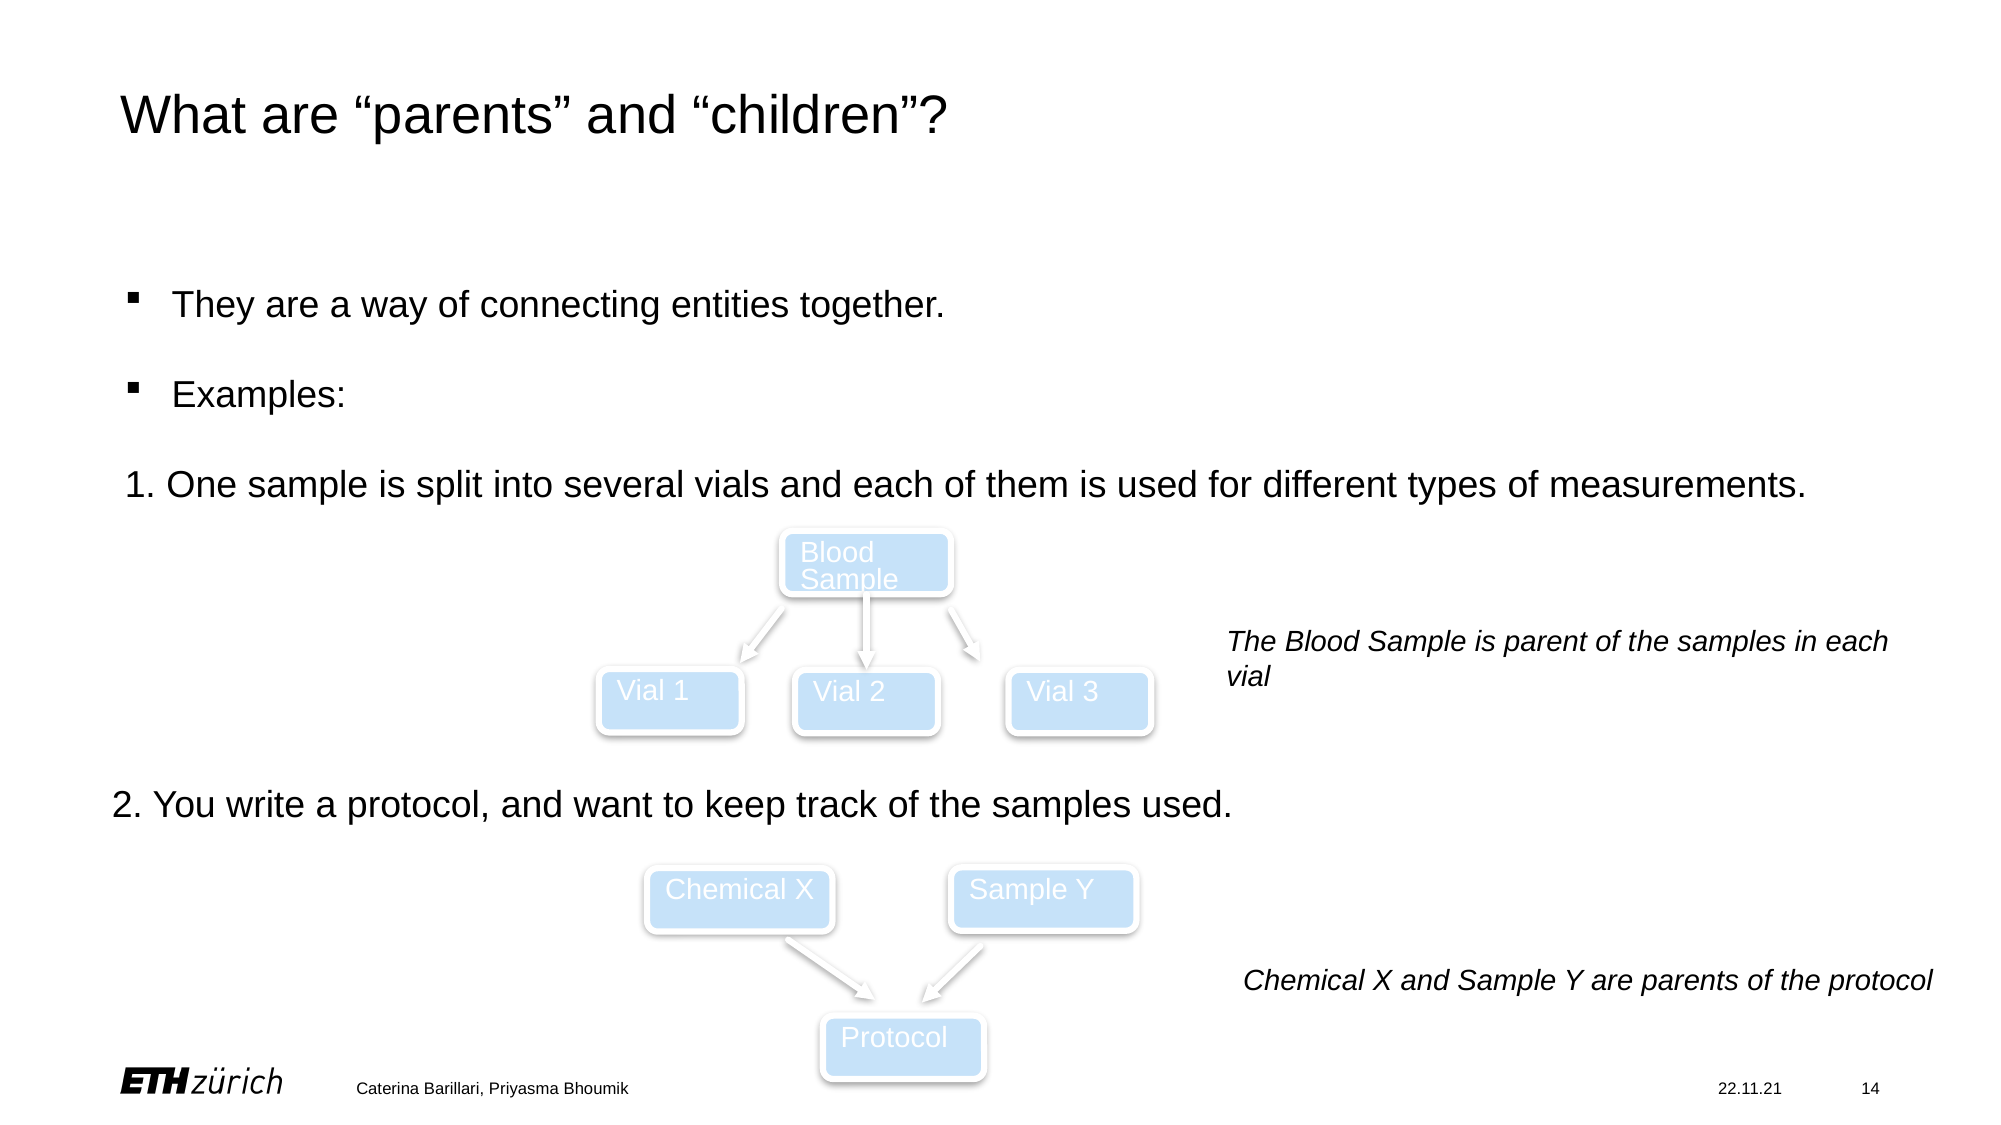

# What are “parents” and “children”?
They are a way of connecting entities together.

Examples:

1. One sample is split into several vials and each of them is used for different types of measurements.
Blood Sample
Vial 1
Vial 2
Vial 3
The Blood Sample is parent of the samples in each vial
2. You write a protocol, and want to keep track of the samples used.
Sample Y
Chemical X
Protocol
Chemical X and Sample Y are parents of the protocol
Caterina Barillari, Priyasma Bhoumik
22.11.21
14